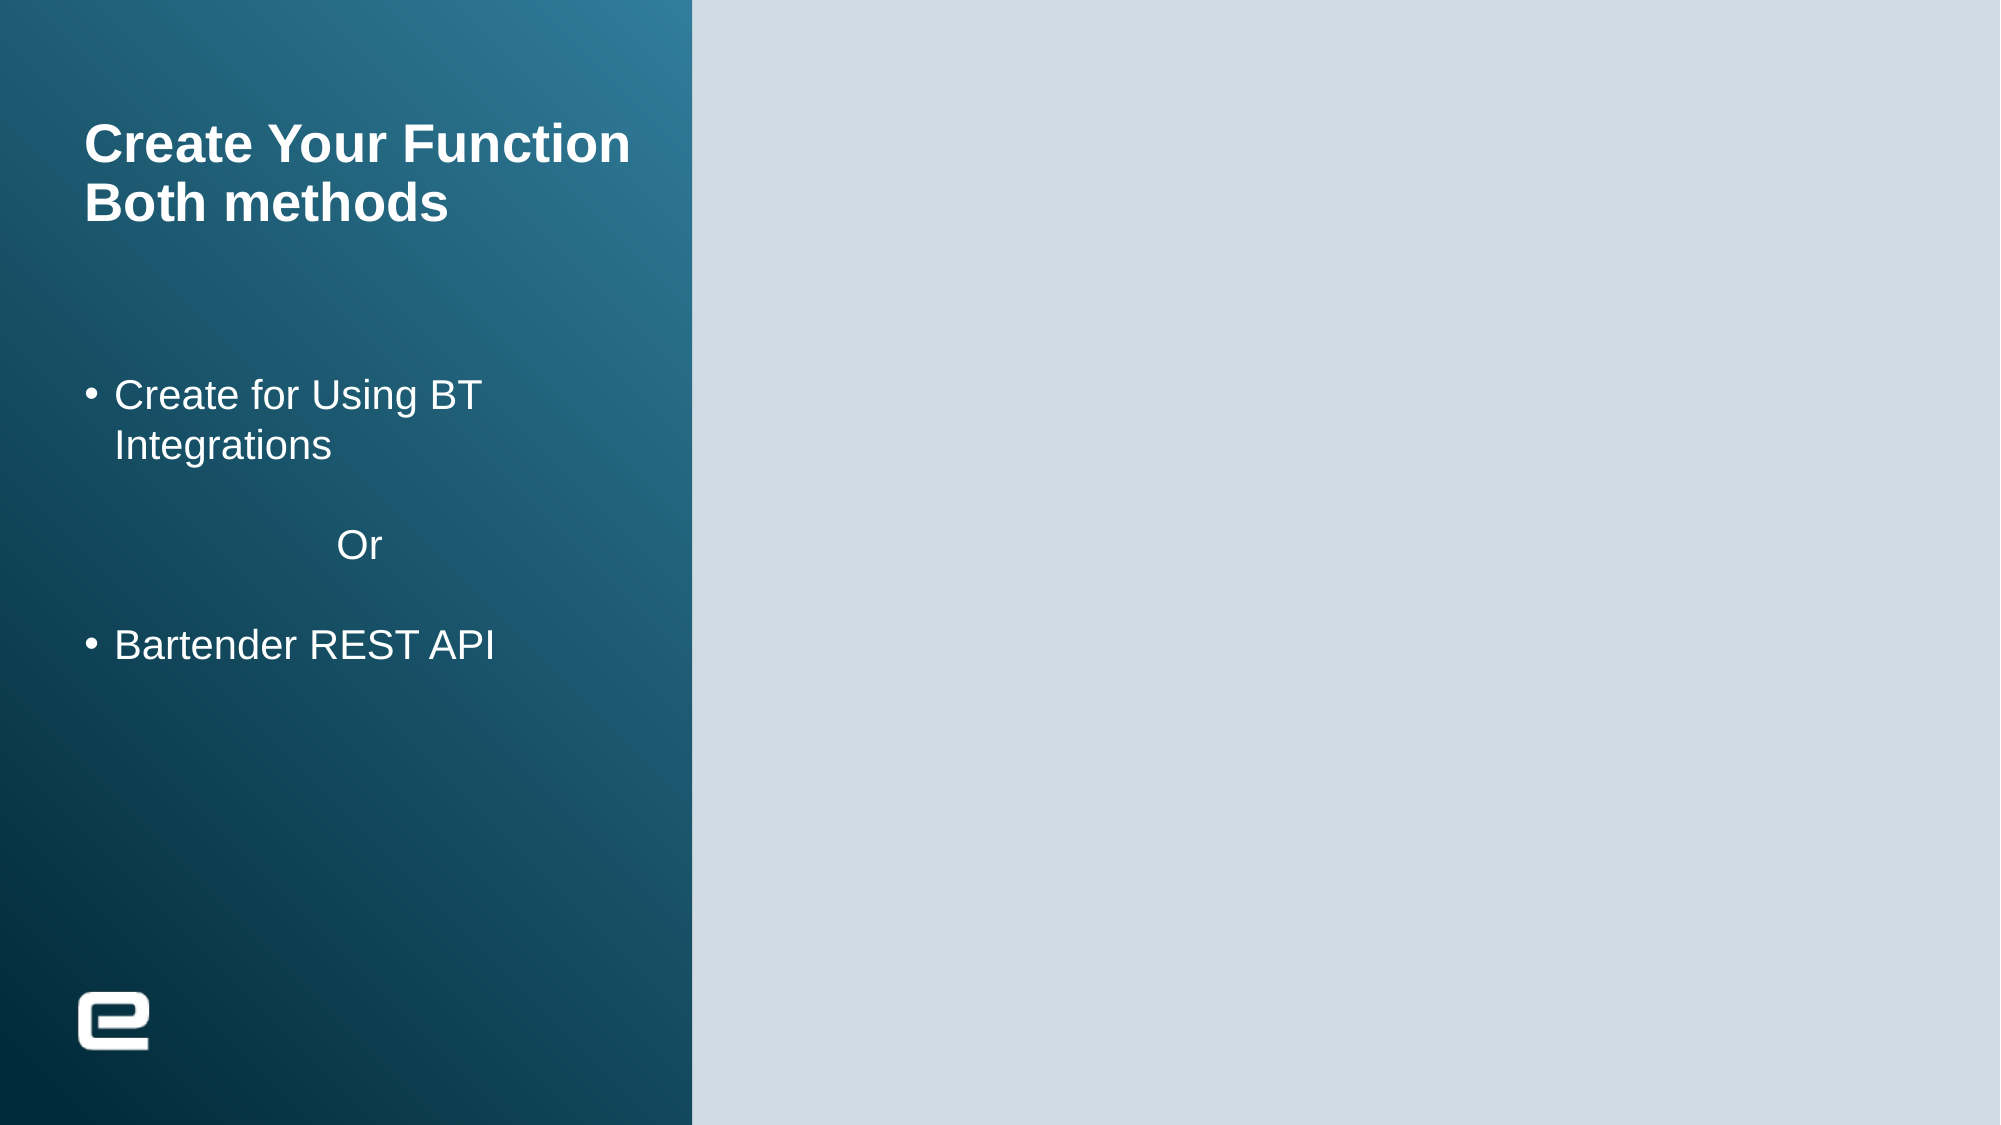

# Create Your Function Both methods

Create for Using BT Integrations

Or

Bartender REST API